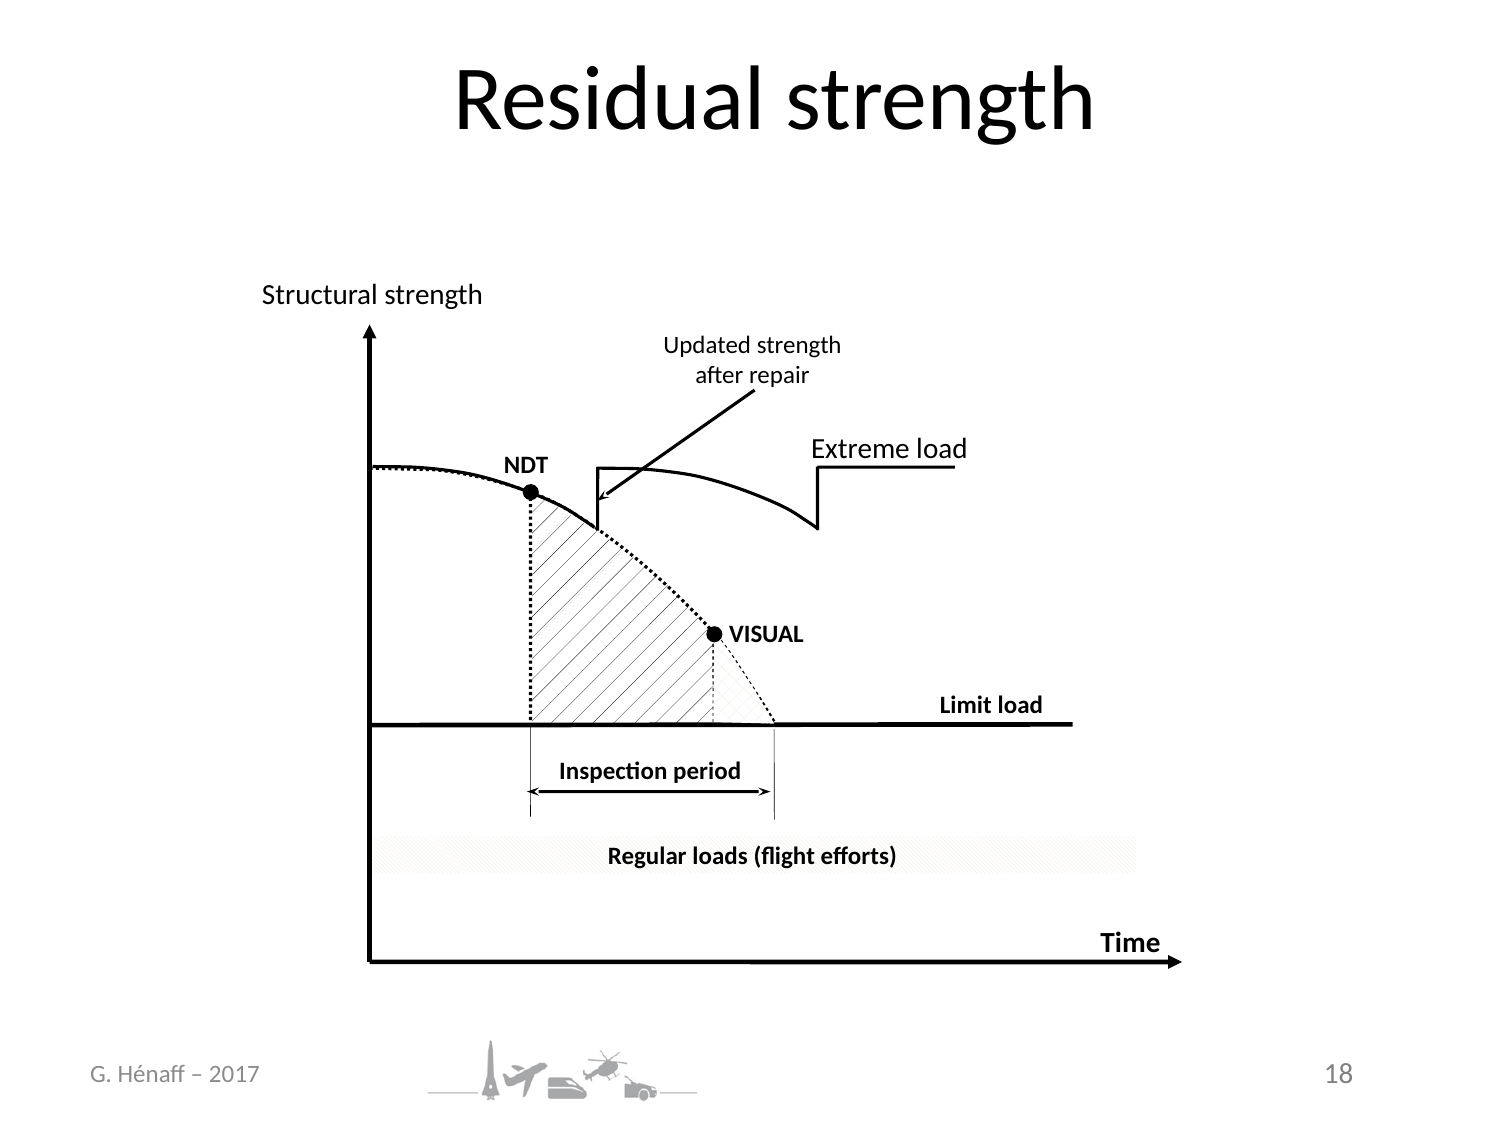

# Residual strength
Structural strength
Updated strength after repair

Extreme load
NDT

VISUAL

Limit load

Inspection period

Regular loads (flight efforts)
Time
G. Hénaff – 2017